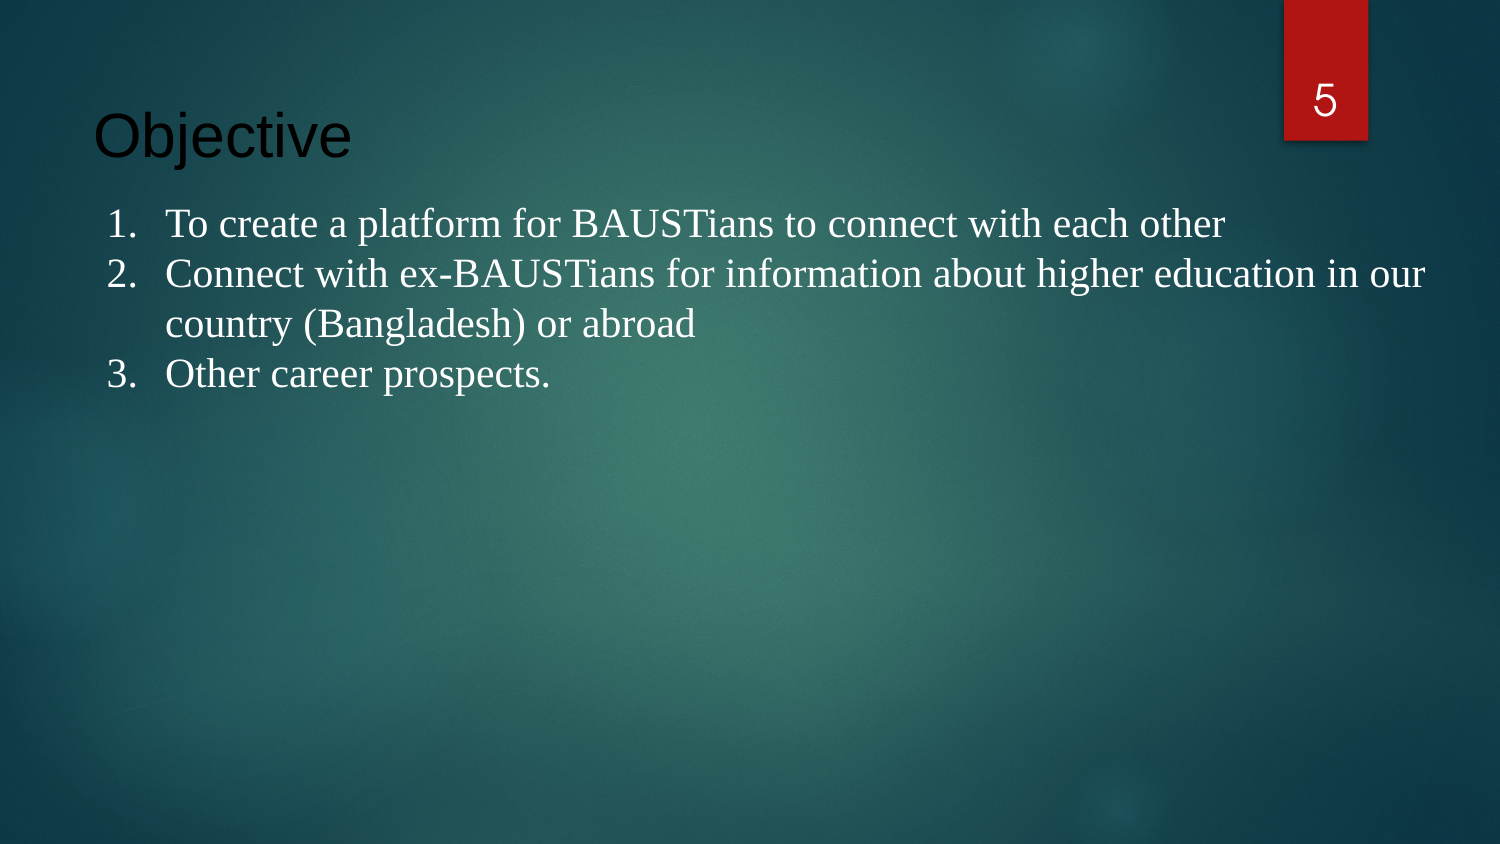

5
Objective
To create a platform for BAUSTians to connect with each other
Connect with ex-BAUSTians for information about higher education in our country (Bangladesh) or abroad
Other career prospects.